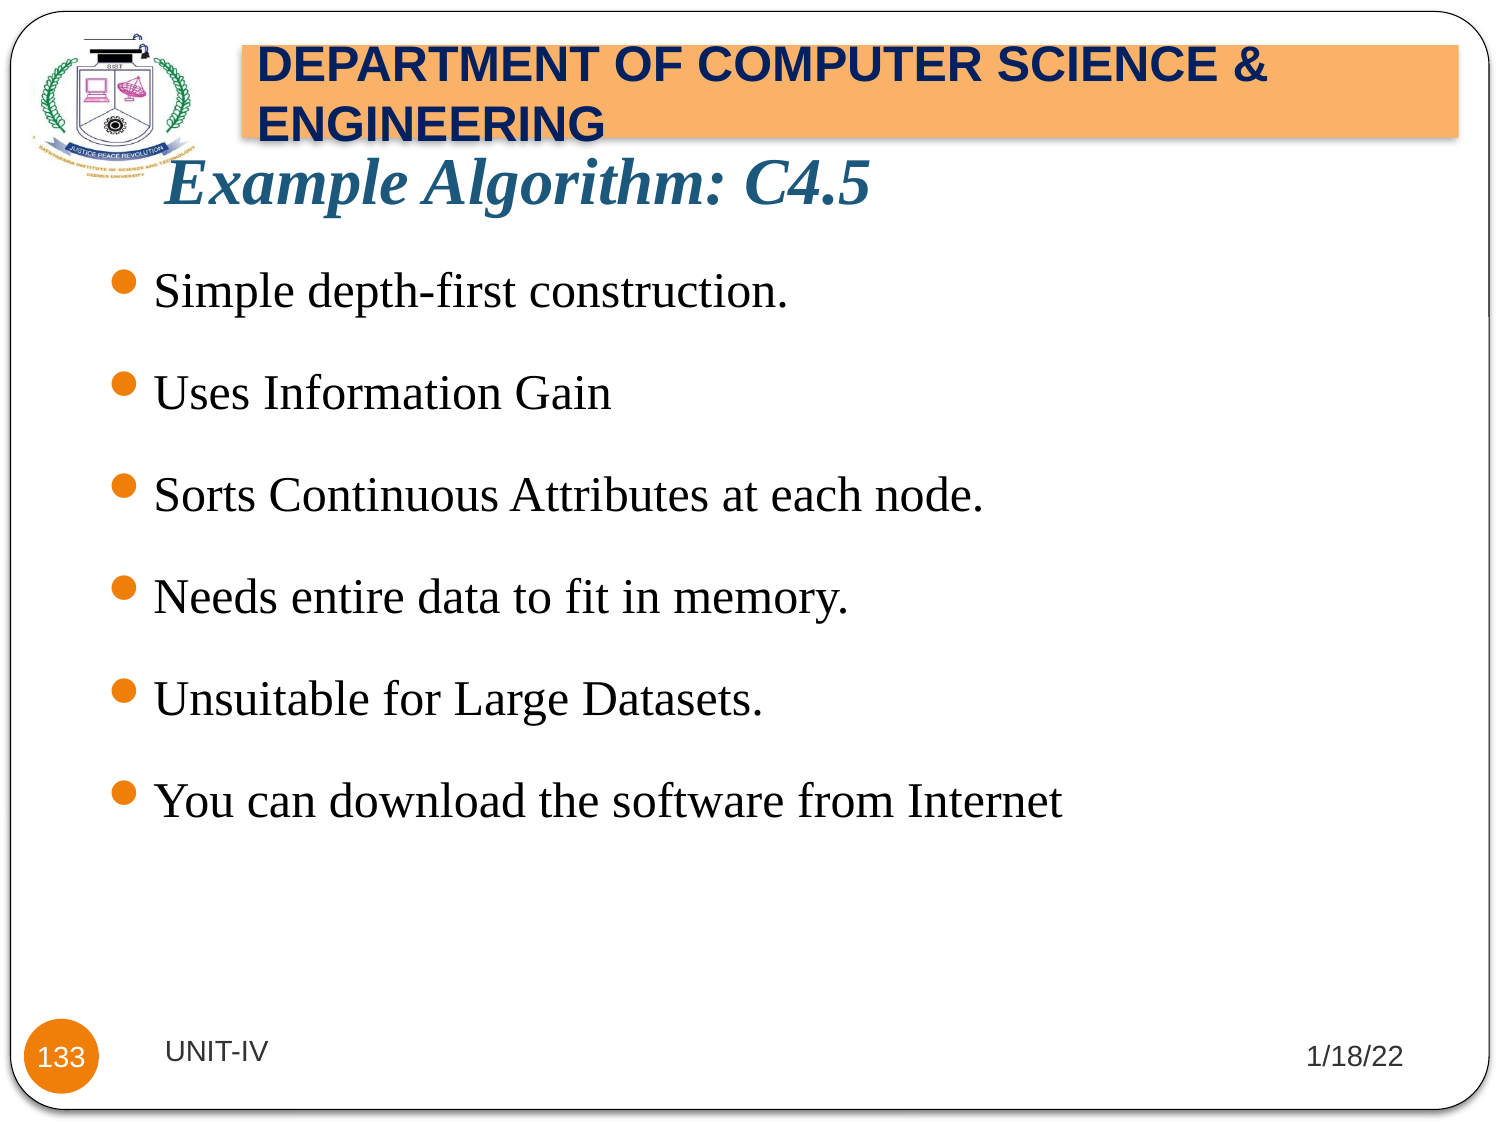

# Example Algorithm: C4.5
Simple depth-first construction.
Uses Information Gain
Sorts Continuous Attributes at each node.
Needs entire data to fit in memory.
Unsuitable for Large Datasets.
You can download the software from Internet

UNIT-IV
1/18/22
133